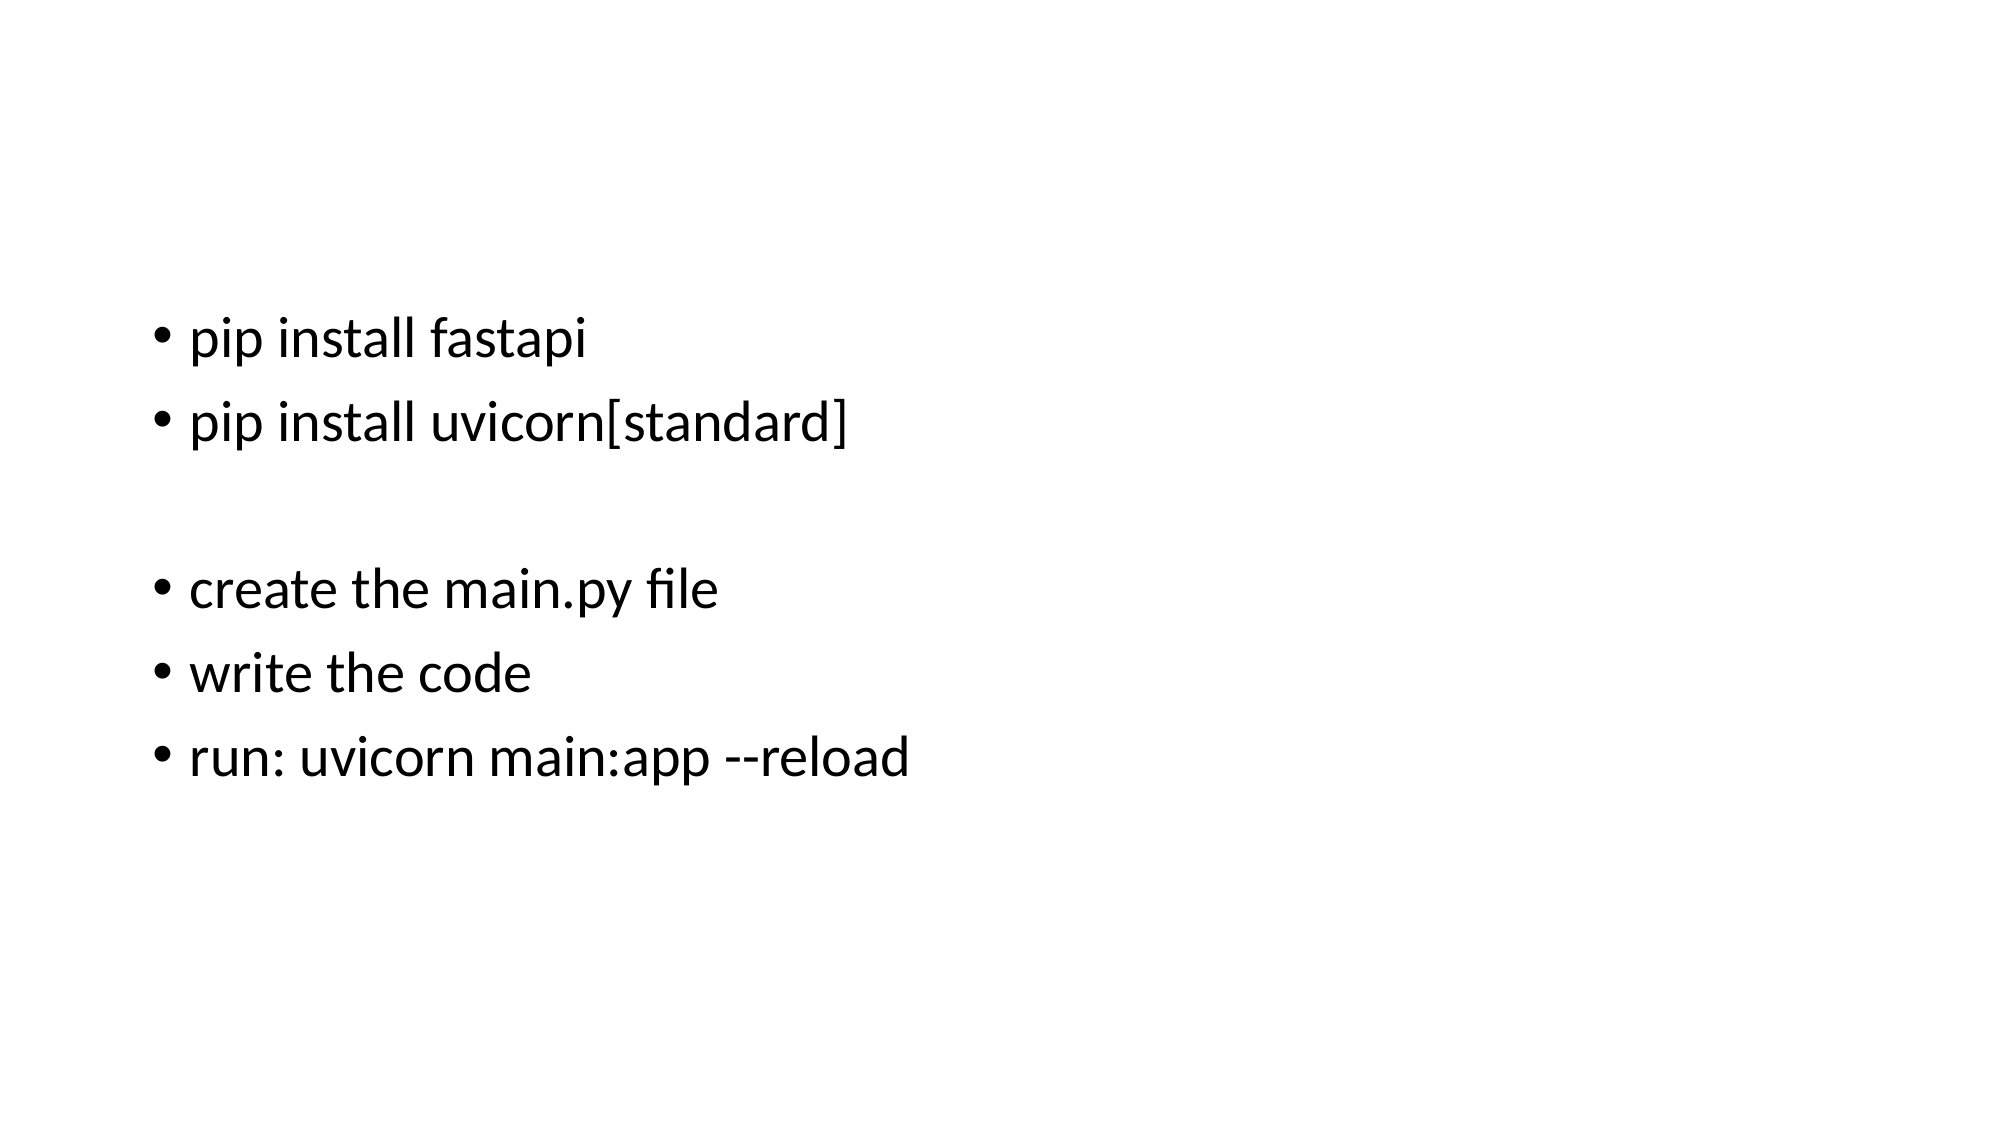

#
pip install fastapi
pip install uvicorn[standard]

create the main.py file
write the code
run: uvicorn main:app --reload